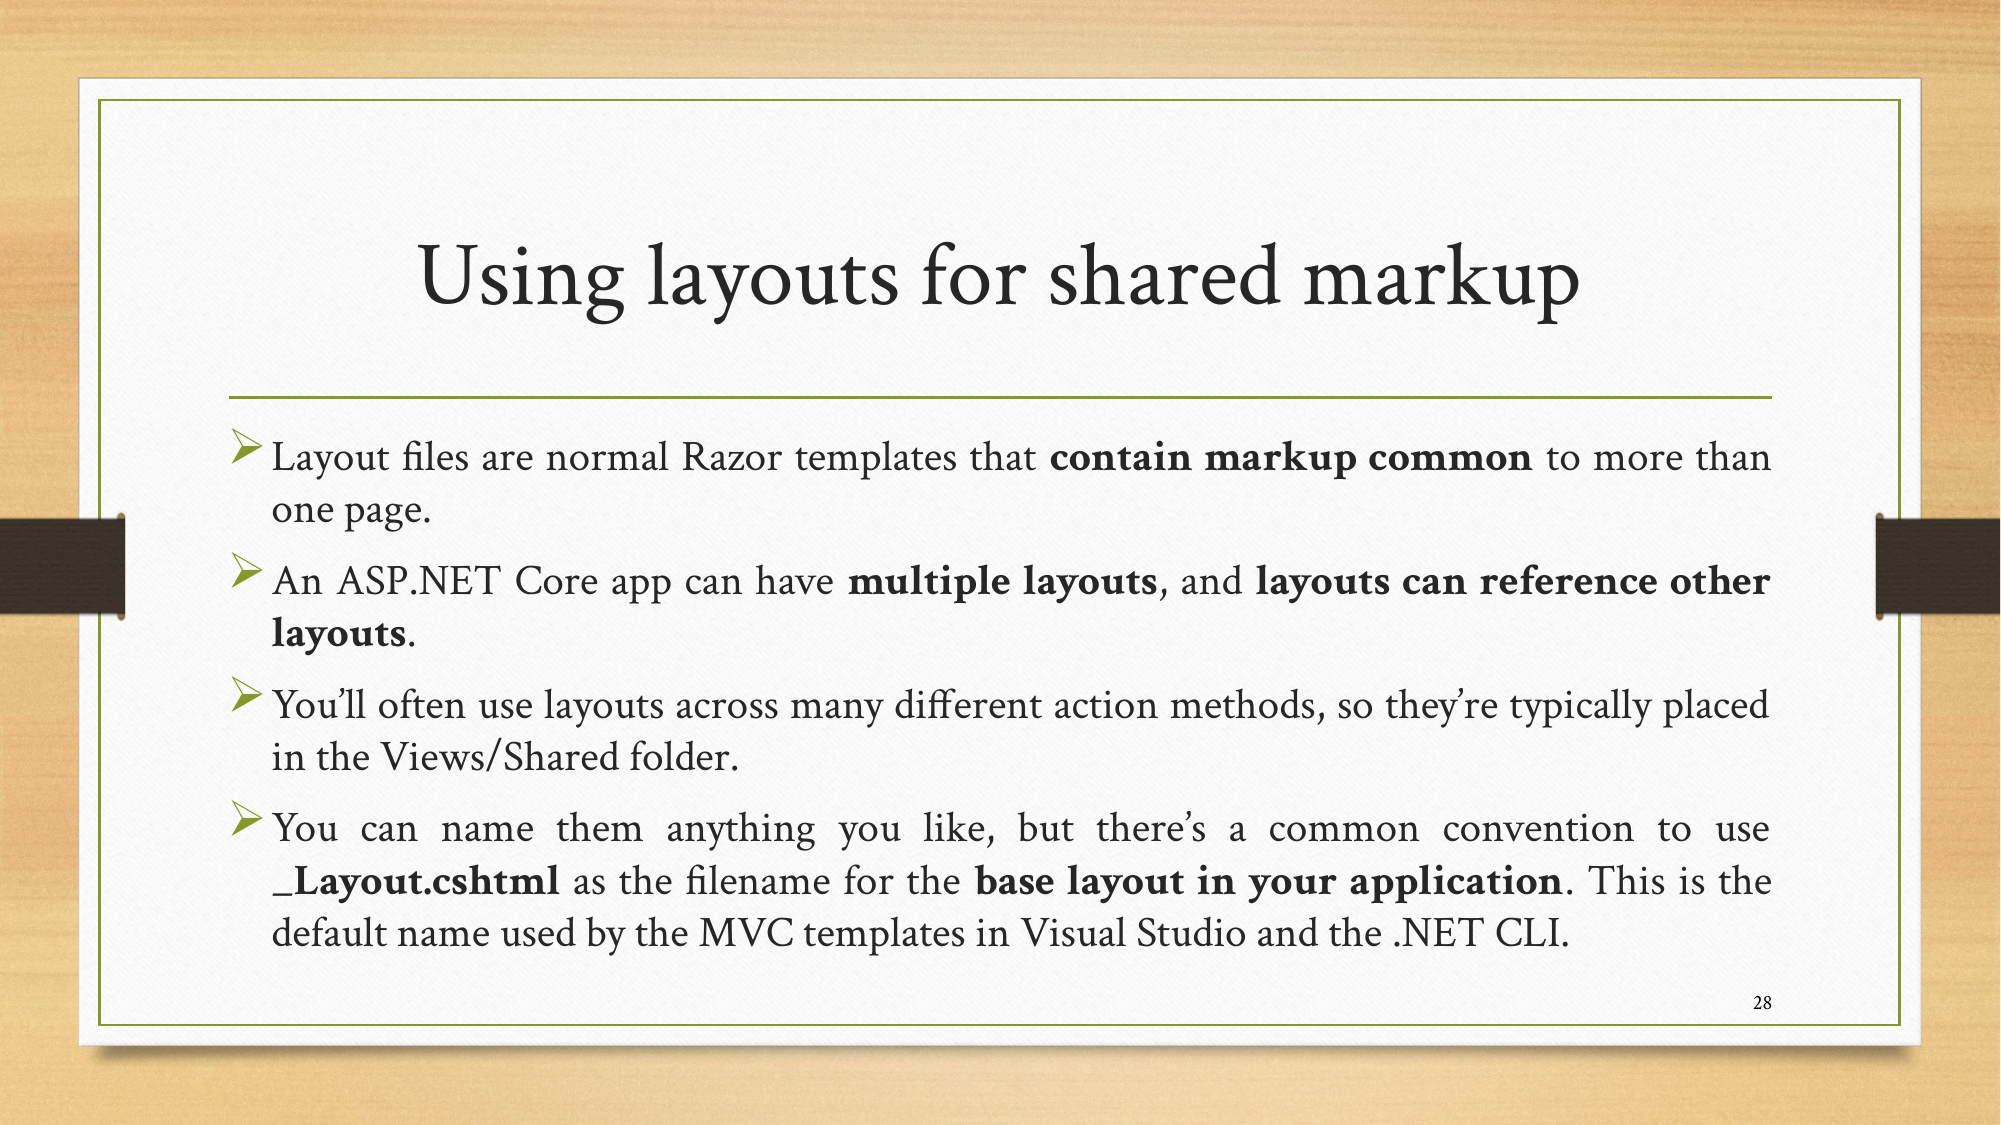

# Using layouts for shared markup
Layout files are normal Razor templates that contain markup common to more than one page.
An ASP.NET Core app can have multiple layouts, and layouts can reference other layouts.
You’ll often use layouts across many different action methods, so they’re typically placed in the Views/Shared folder.
You can name them anything you like, but there’s a common convention to use _Layout.cshtml as the filename for the base layout in your application. This is the default name used by the MVC templates in Visual Studio and the .NET CLI.
28